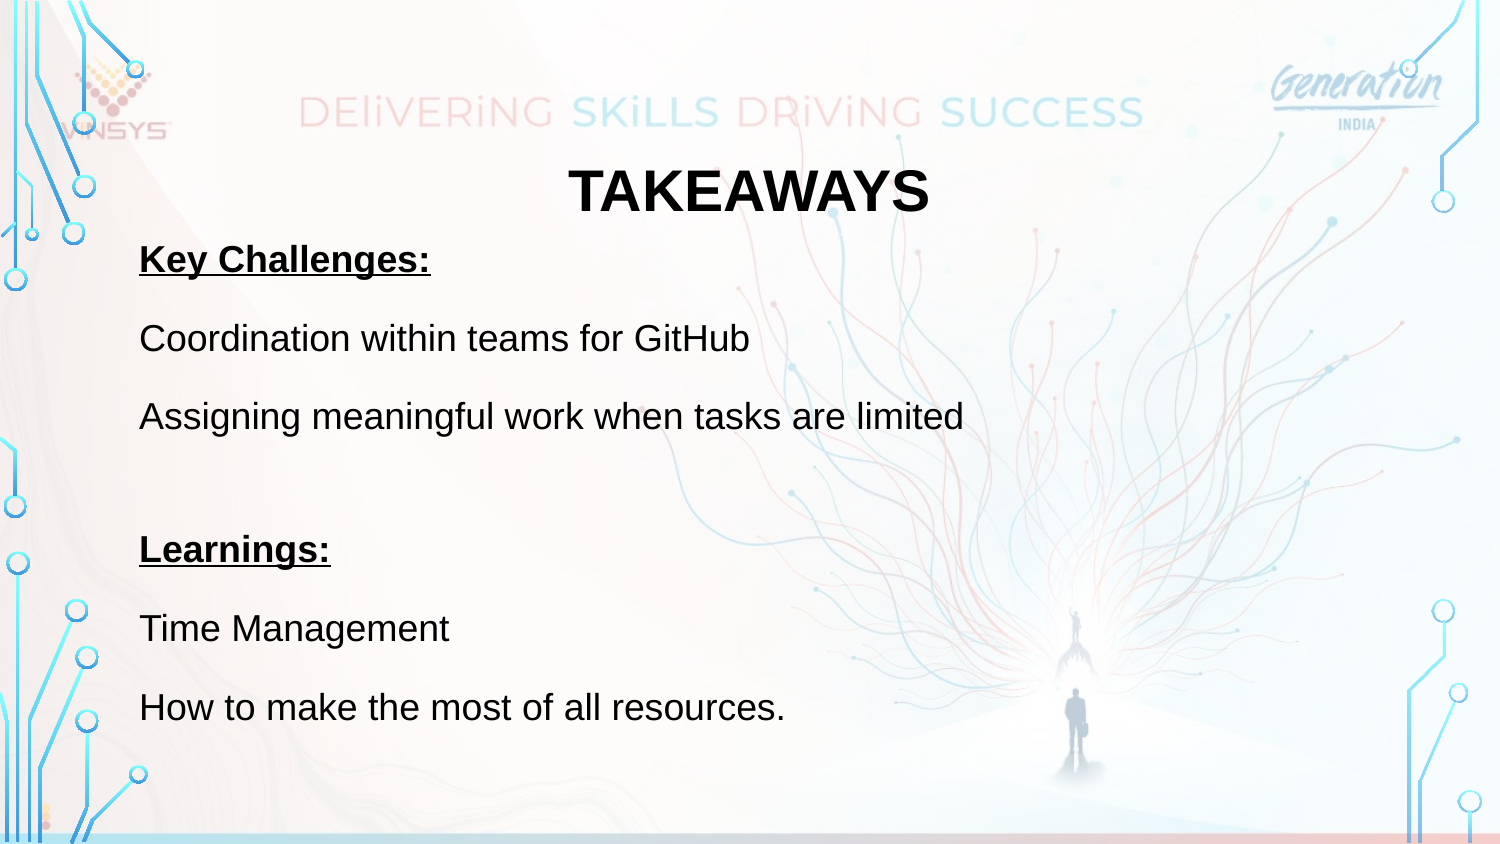

Takeaways
Key Challenges:
Coordination within teams for GitHub
Assigning meaningful work when tasks are limited
Learnings:
Time Management
How to make the most of all resources.